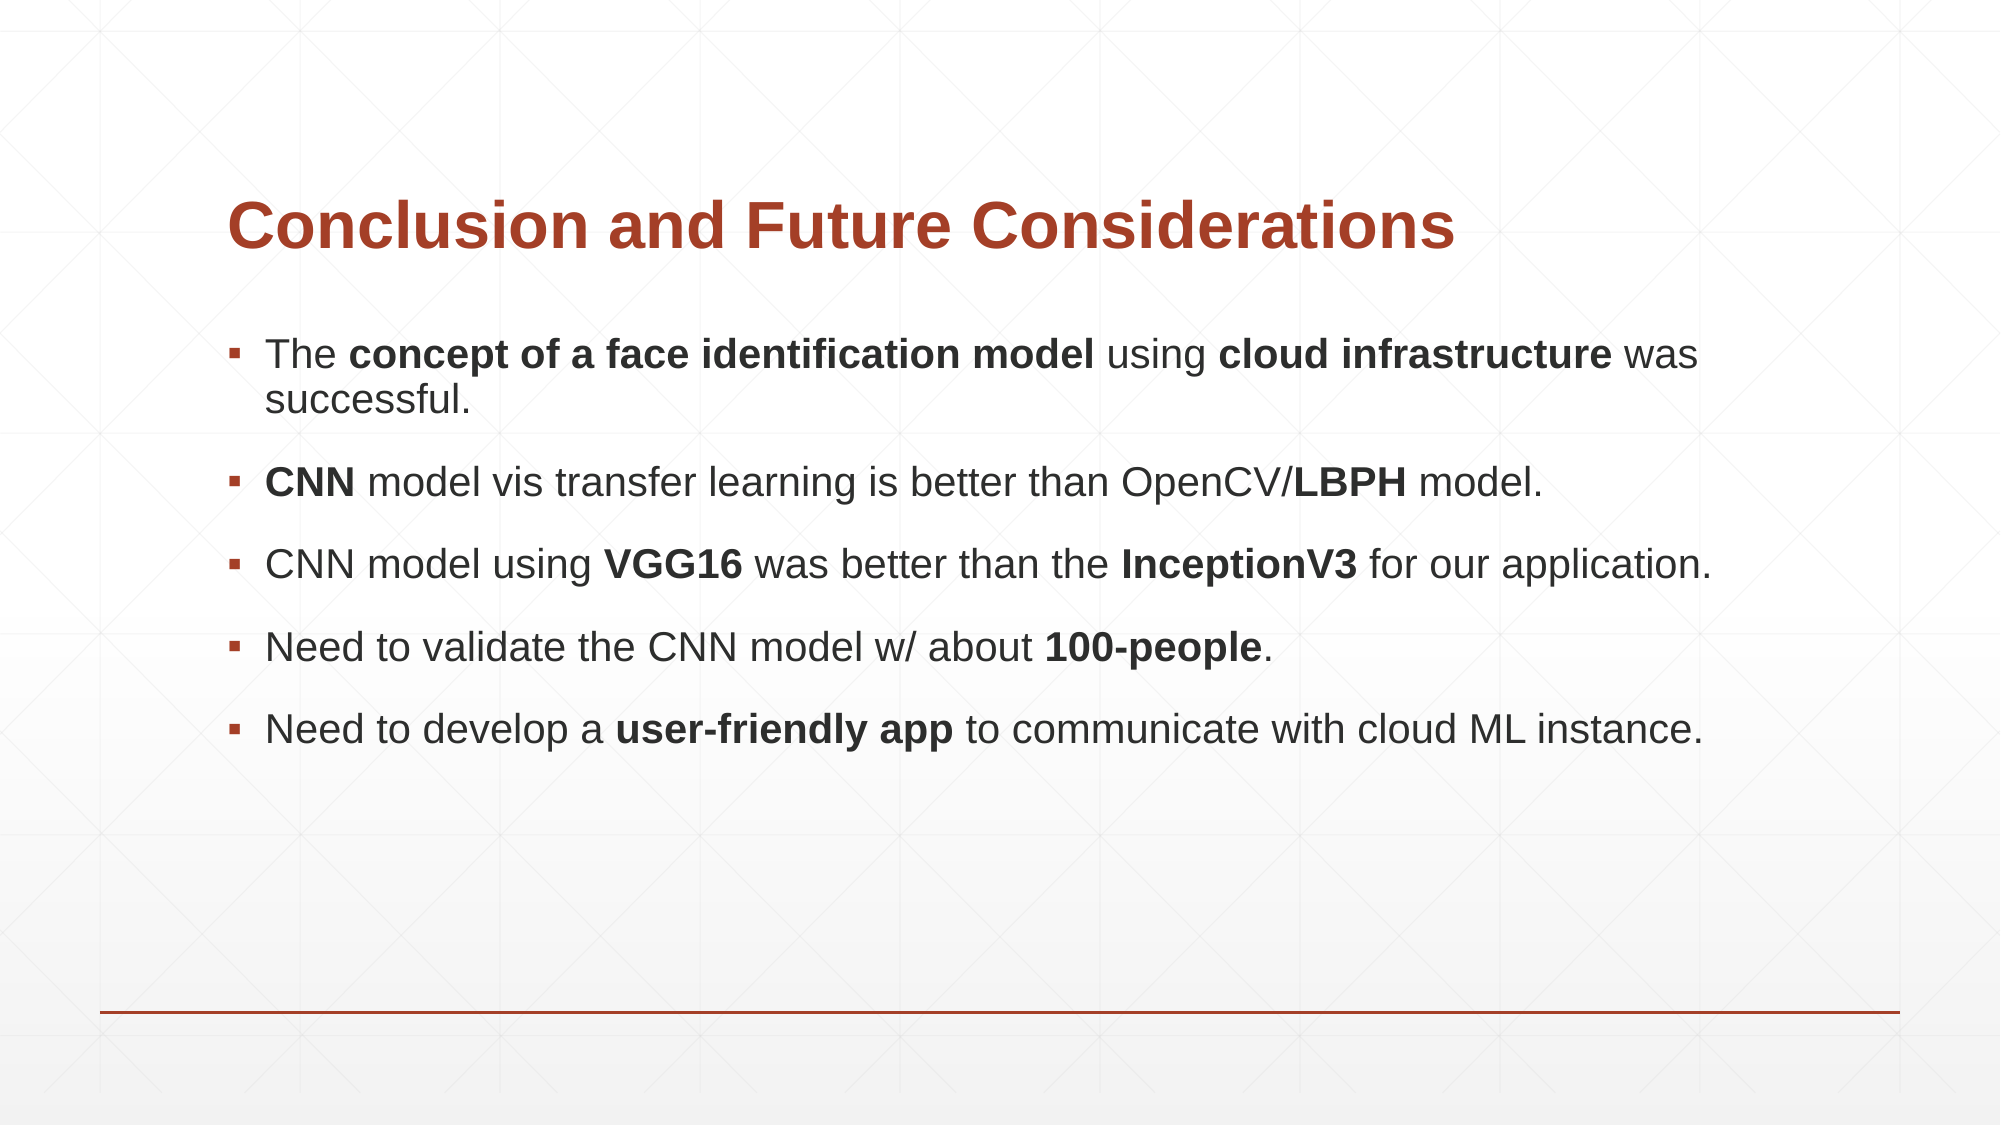

# Conclusion and Future Considerations
The concept of a face identification model using cloud infrastructure was successful.
CNN model vis transfer learning is better than OpenCV/LBPH model.
CNN model using VGG16 was better than the InceptionV3 for our application.
Need to validate the CNN model w/ about 100-people.
Need to develop a user-friendly app to communicate with cloud ML instance.